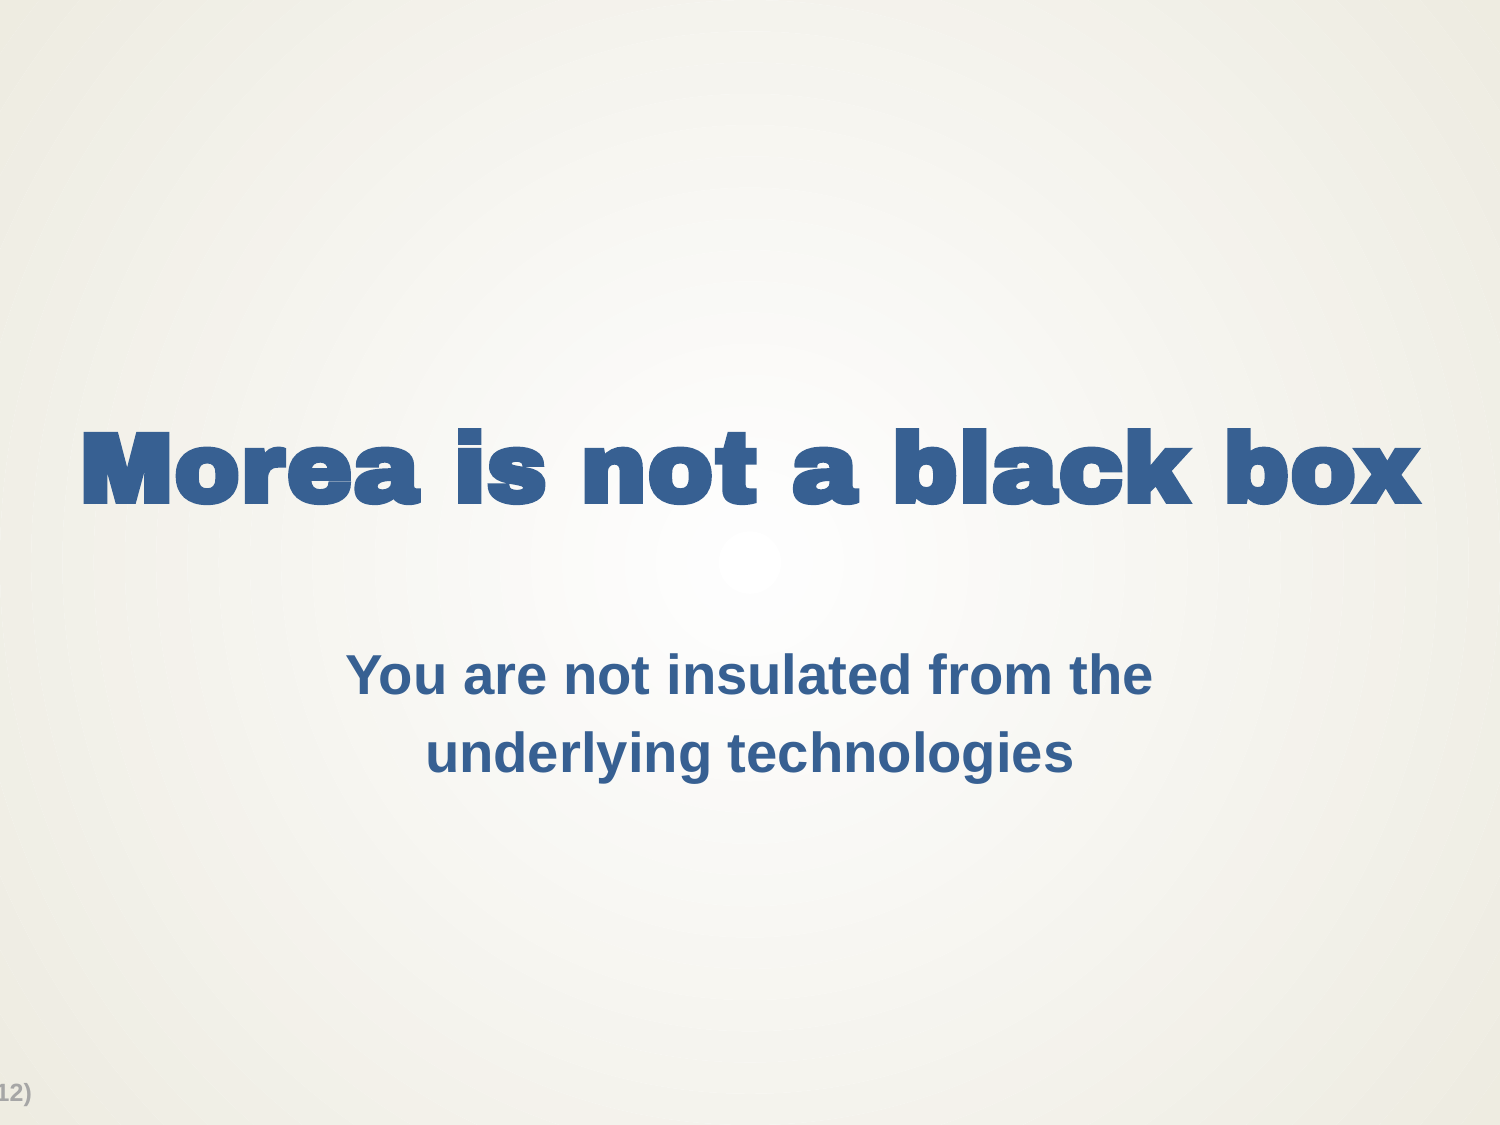

# Morea is not a black box
You are not insulated from the
underlying technologies